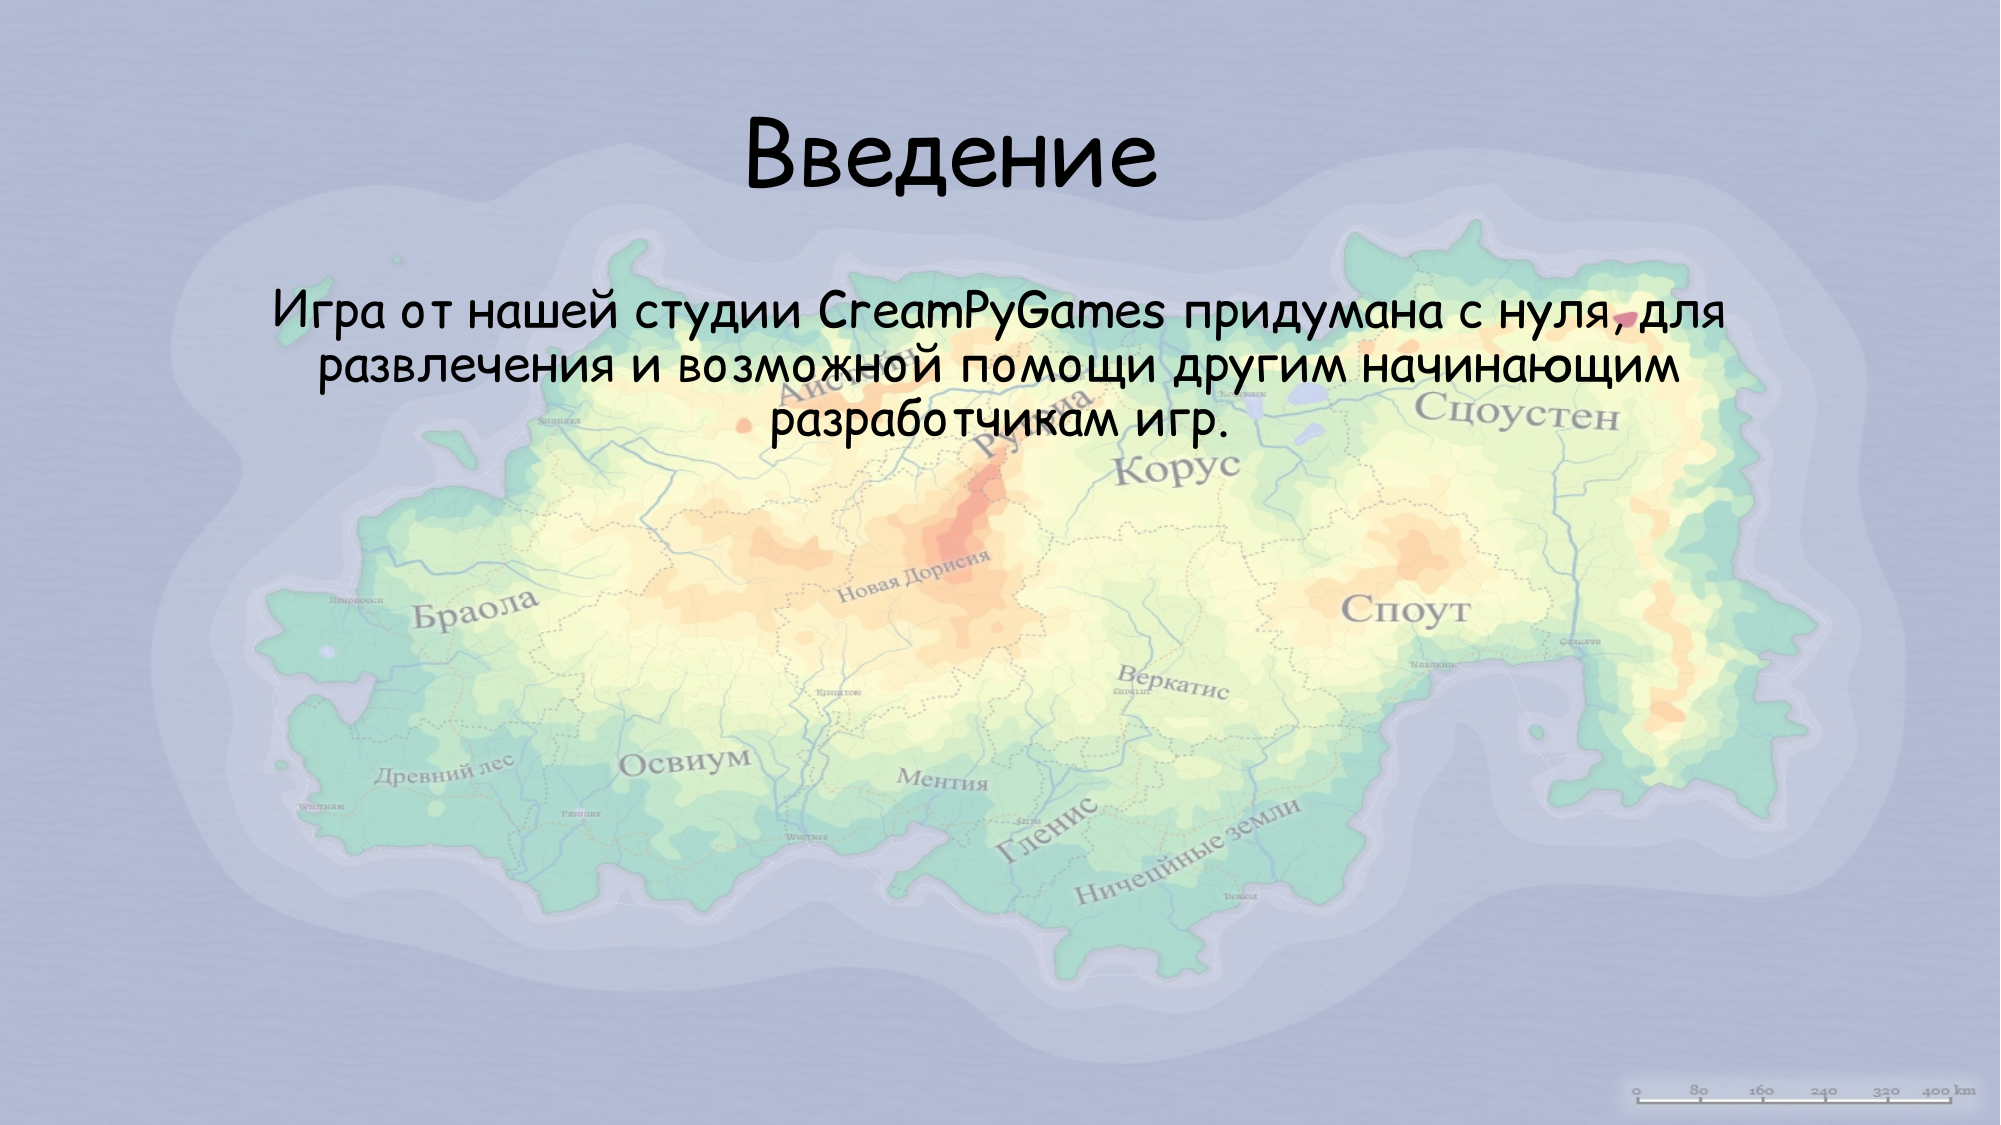

# Введение
Игра от нашей студии CreamPyGames придумана с нуля, для развлечения и возможной помощи другим начинающим разработчикам игр.